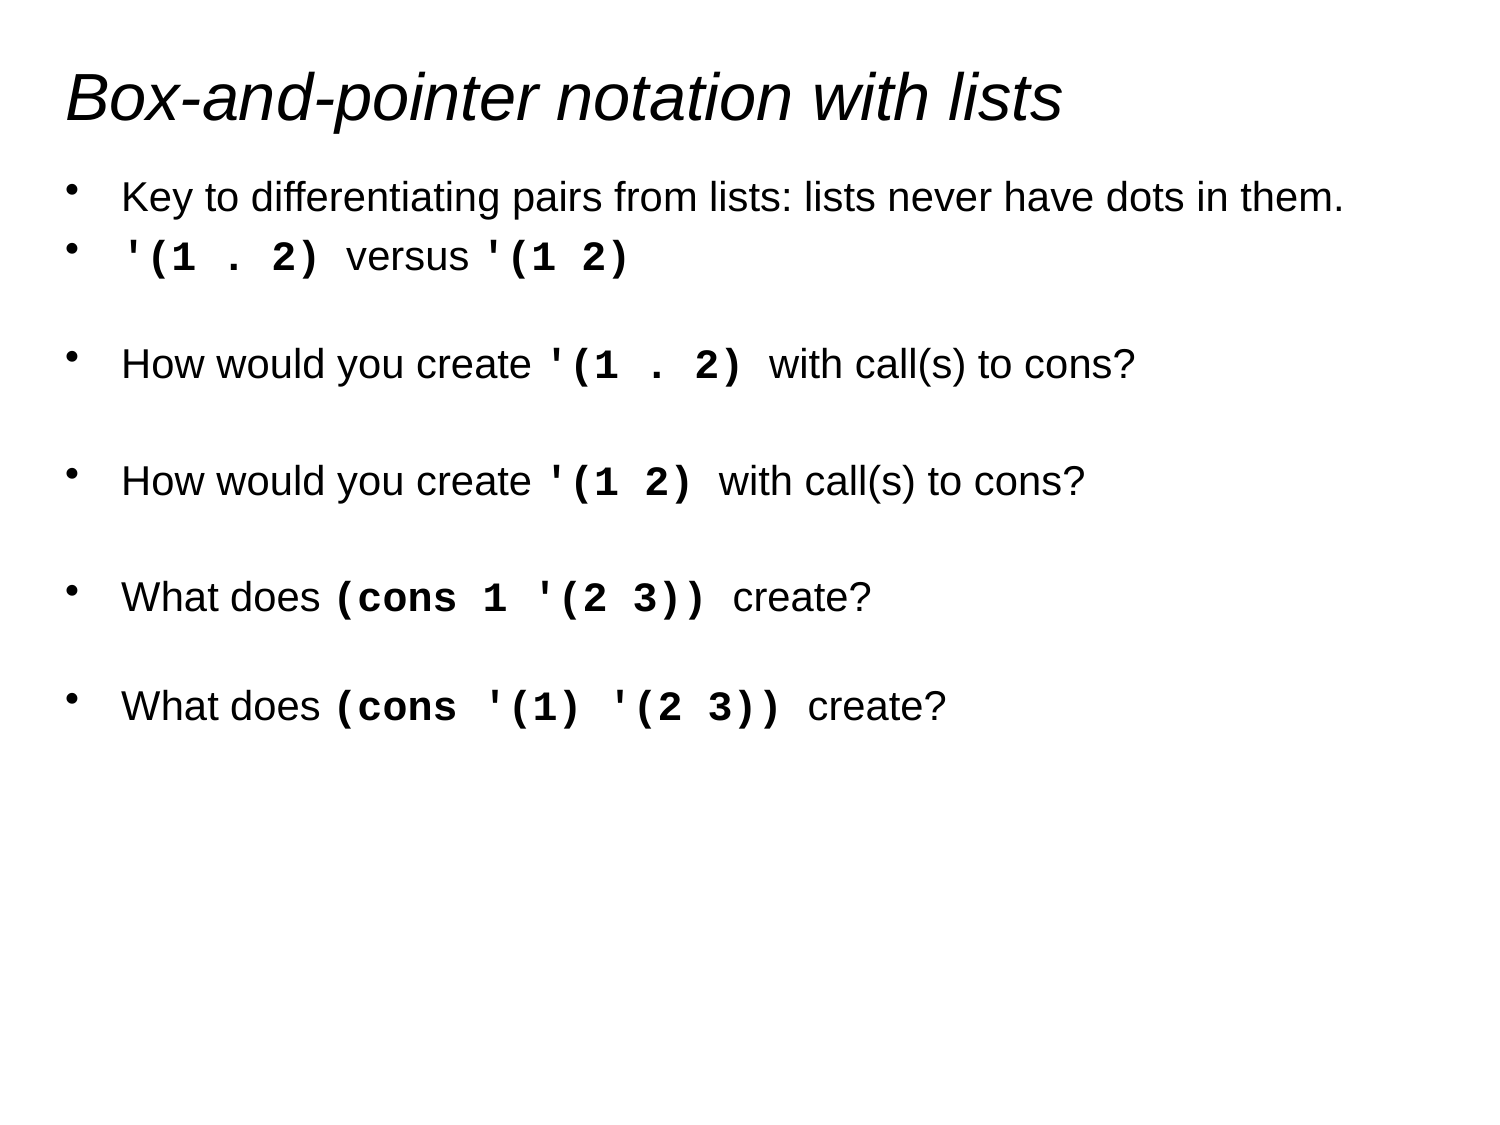

# Box-and-pointer notation with lists
Key to differentiating pairs from lists: lists never have dots in them.
'(1 . 2) versus '(1 2)
How would you create '(1 . 2) with call(s) to cons?

How would you create '(1 2) with call(s) to cons?

What does (cons 1 '(2 3)) create?
What does (cons '(1) '(2 3)) create?